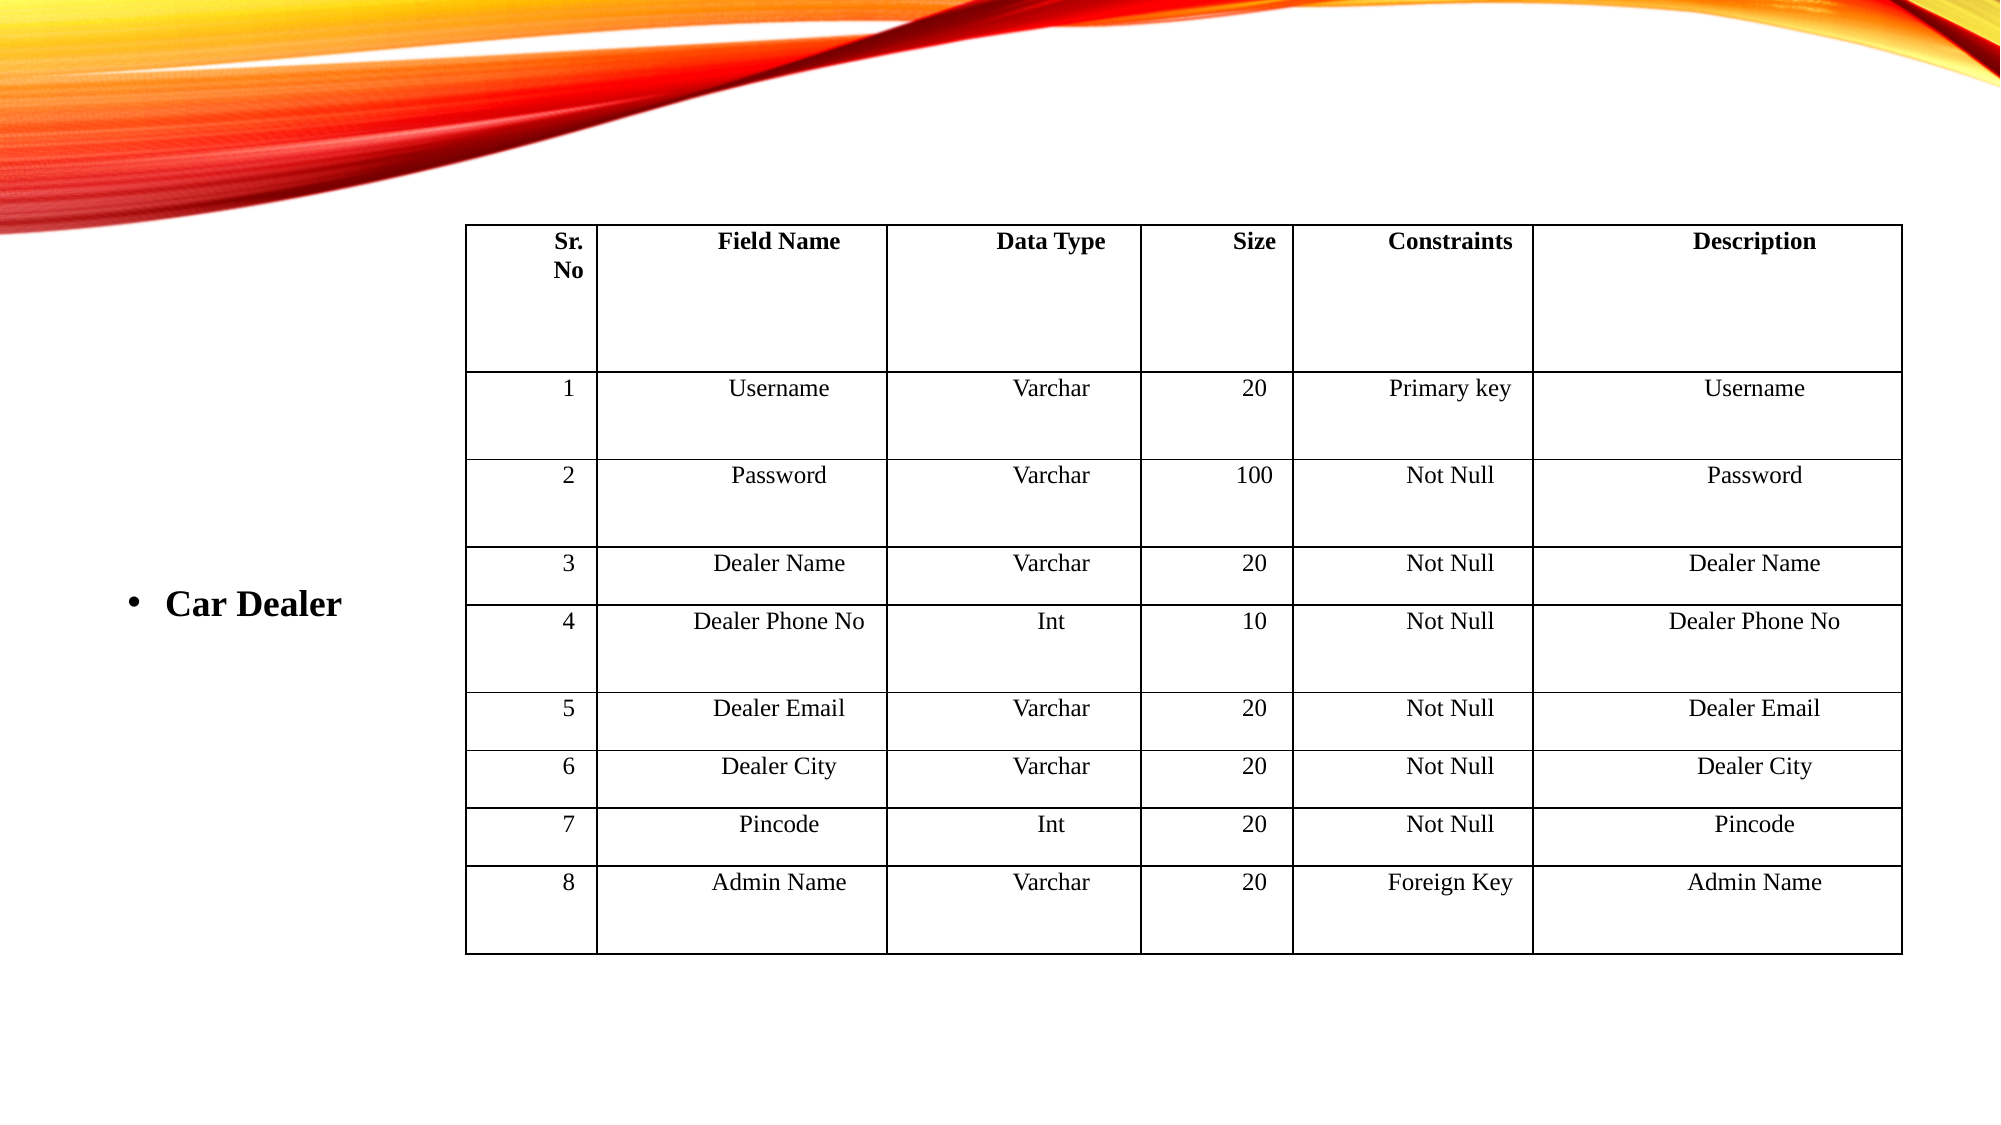

| Sr. No | Field Name | Data Type | Size | Constraints | Description |
| --- | --- | --- | --- | --- | --- |
| 1 | Username | Varchar | 20 | Primary key | Username |
| 2 | Password | Varchar | 100 | Not Null | Password |
| 3 | Dealer Name | Varchar | 20 | Not Null | Dealer Name |
| 4 | Dealer Phone No | Int | 10 | Not Null | Dealer Phone No |
| 5 | Dealer Email | Varchar | 20 | Not Null | Dealer Email |
| 6 | Dealer City | Varchar | 20 | Not Null | Dealer City |
| 7 | Pincode | Int | 20 | Not Null | Pincode |
| 8 | Admin Name | Varchar | 20 | Foreign Key | Admin Name |

Car Dealer